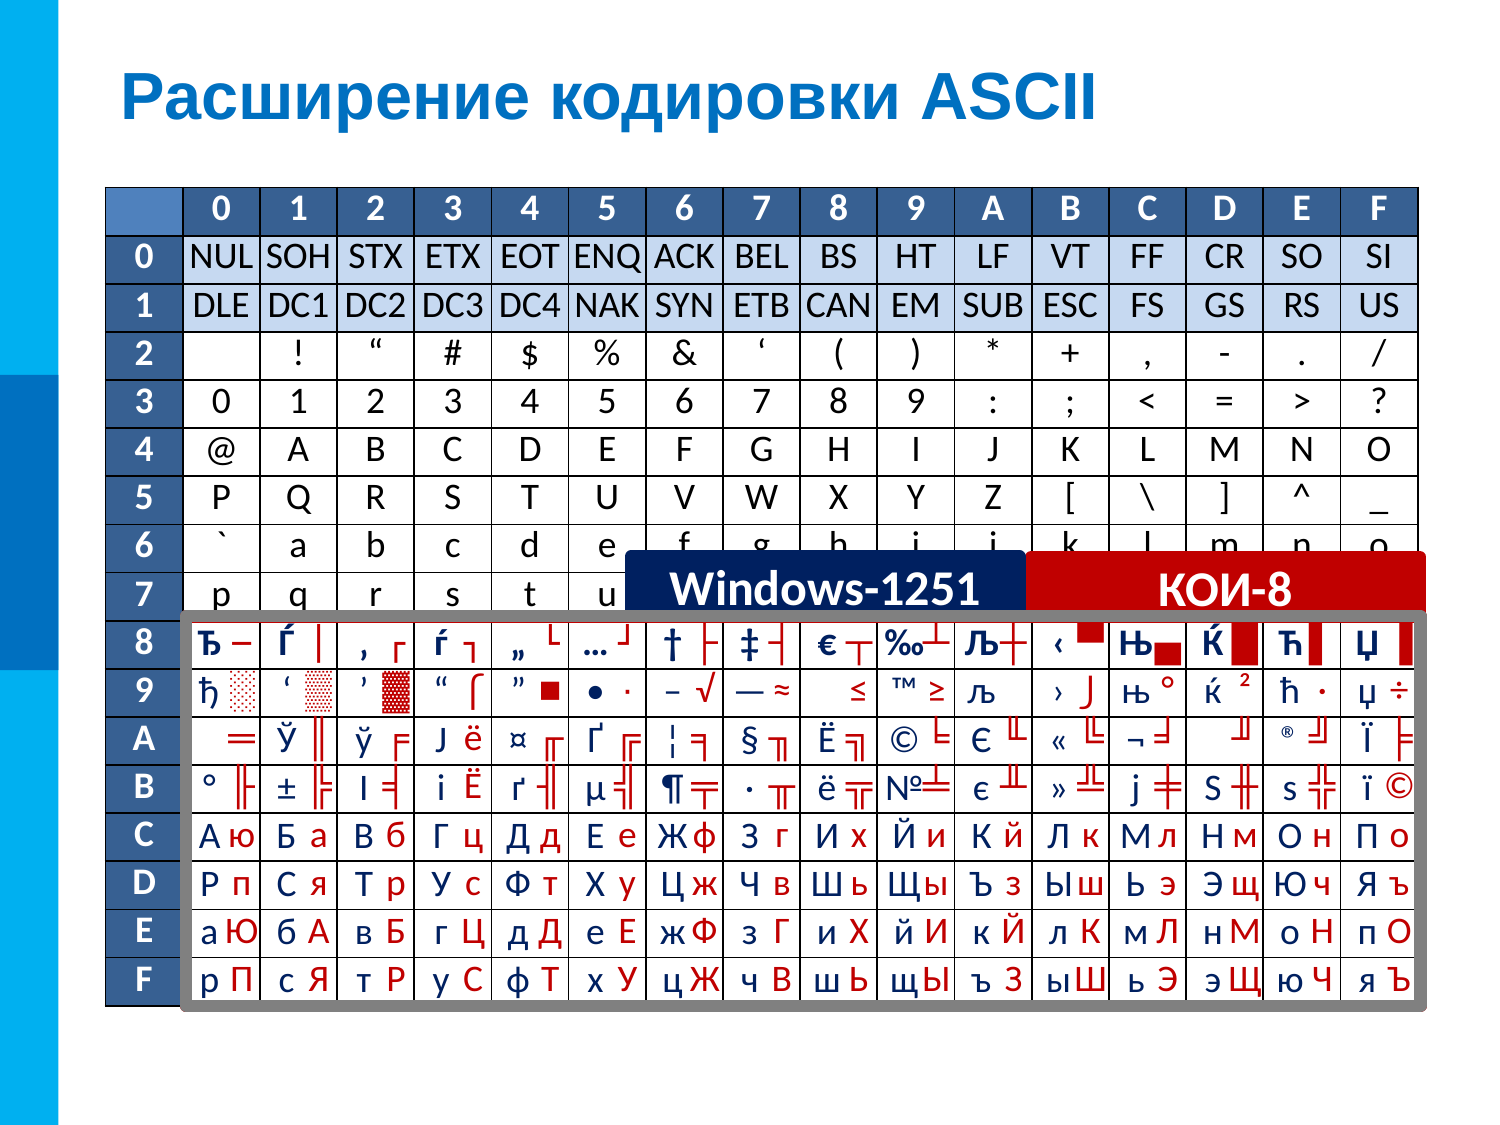

# Расширение кодировки ASCII
|  | 0 | 1 | 2 | 3 | 4 | 5 | 6 | 7 | 8 | 9 | A | B | C | D | E | F |
| --- | --- | --- | --- | --- | --- | --- | --- | --- | --- | --- | --- | --- | --- | --- | --- | --- |
| 0 | NUL | SOH | STX | ETX | EOT | ENQ | ACK | BEL | BS | HT | LF | VT | FF | CR | SO | SI |
| 1 | DLE | DC1 | DC2 | DC3 | DC4 | NAK | SYN | ETB | CAN | EM | SUB | ESC | FS | GS | RS | US |
| 2 |  | ! | “ | # | $ | % | & | ‘ | ( | ) | \* | + | , | - | . | / |
| 3 | 0 | 1 | 2 | 3 | 4 | 5 | 6 | 7 | 8 | 9 | : | ; | < | = | > | ? |
| 4 | @ | A | B | C | D | E | F | G | H | I | J | K | L | M | N | O |
| 5 | P | Q | R | S | T | U | V | W | X | Y | Z | [ | \ | ] | ^ | \_ |
| 6 | ` | a | b | c | d | e | f | g | h | i | j | k | l | m | n | o |
| 7 | p | q | r | s | t | u | v | w | x | y | z | { | | | } | ~ | DEL |
| 8 |  |  |  |  |  |  |  |  |  |  |  |  |  |  |  |  |
| 9 |  |  |  |  |  |  |  |  |  |  |  |  |  |  |  |  |
| A |  |  |  |  |  |  |  |  |  |  |  |  |  |  |  |  |
| B |  |  |  |  |  |  |  |  |  |  |  |  |  |  |  |  |
| C |  |  |  |  |  |  |  |  |  |  |  |  |  |  |  |  |
| D |  |  |  |  |  |  |  |  |  |  |  |  |  |  |  |  |
| E |  |  |  |  |  |  |  |  |  |  |  |  |  |  |  |  |
| F |  |  |  |  |  |  |  |  |  |  |  |  |  |  |  |  |
Windows-1251

КОИ-8

|  | ─ | │ | ┌ | ┐ | └ | ┘ | ├ | ┤ | ┬ | ┴ | ┼ | ▀ | ▄ | █ | ▌ | ▐ |
| --- | --- | --- | --- | --- | --- | --- | --- | --- | --- | --- | --- | --- | --- | --- | --- | --- |
|  | ░ | ▒ | ▓ | ⌠ | ■ | ∙ | √ | ≈ | ≤ | ≥ |  | ⌡ | ° | ² | · | ÷ |
|  | ═ | ║ | ╒ | ё | ╓ | ╔ | ╕ | ╖ | ╗ | ╘ | ╙ | ╚ | ╛ | ╜ | ╝ | ╞ |
|  | ╟ | ╠ | ╡ | Ё | ╢ | ╣ | ╤ | ╥ | ╦ | ╧ | ╨ | ╩ | ╪ | ╫ | ╬ | © |
|  | ю | а | б | ц | д | е | ф | г | х | и | й | к | л | м | н | о |
|  | п | я | р | с | т | у | ж | в | ь | ы | з | ш | э | щ | ч | ъ |
|  | Ю | А | Б | Ц | Д | Е | Ф | Г | Х | И | Й | К | Л | М | Н | О |
|  | П | Я | Р | С | Т | У | Ж | В | Ь | Ы | З | Ш | Э | Щ | Ч | Ъ |
|  | Ђ | Ѓ | ‚ | ѓ | „ | … | † | ‡ | € | ‰ | Љ | ‹ | Њ | Ќ | Ћ | Џ |
| --- | --- | --- | --- | --- | --- | --- | --- | --- | --- | --- | --- | --- | --- | --- | --- | --- |
|  | ђ | ‘ | ’ | “ | ” | • | – | — |  | ™ | љ | › | њ | ќ | ћ | џ |
|  |  | Ў | ў | Ј | ¤ | Ґ | ¦ | § | Ё | © | Є | « | ¬ |  | ® | Ї |
|  | ° | ± | І | і | ґ | µ | ¶ | · | ё | № | є | » | ј | Ѕ | ѕ | ї |
|  | А | Б | В | Г | Д | Е | Ж | З | И | Й | К | Л | М | Н | О | П |
|  | Р | С | Т | У | Ф | Х | Ц | Ч | Ш | Щ | Ъ | Ы | Ь | Э | Ю | Я |
|  | а | б | в | г | д | е | ж | з | и | й | к | л | м | н | о | п |
|  | р | с | т | у | ф | х | ц | ч | ш | щ | ъ | ы | ь | э | ю | я |